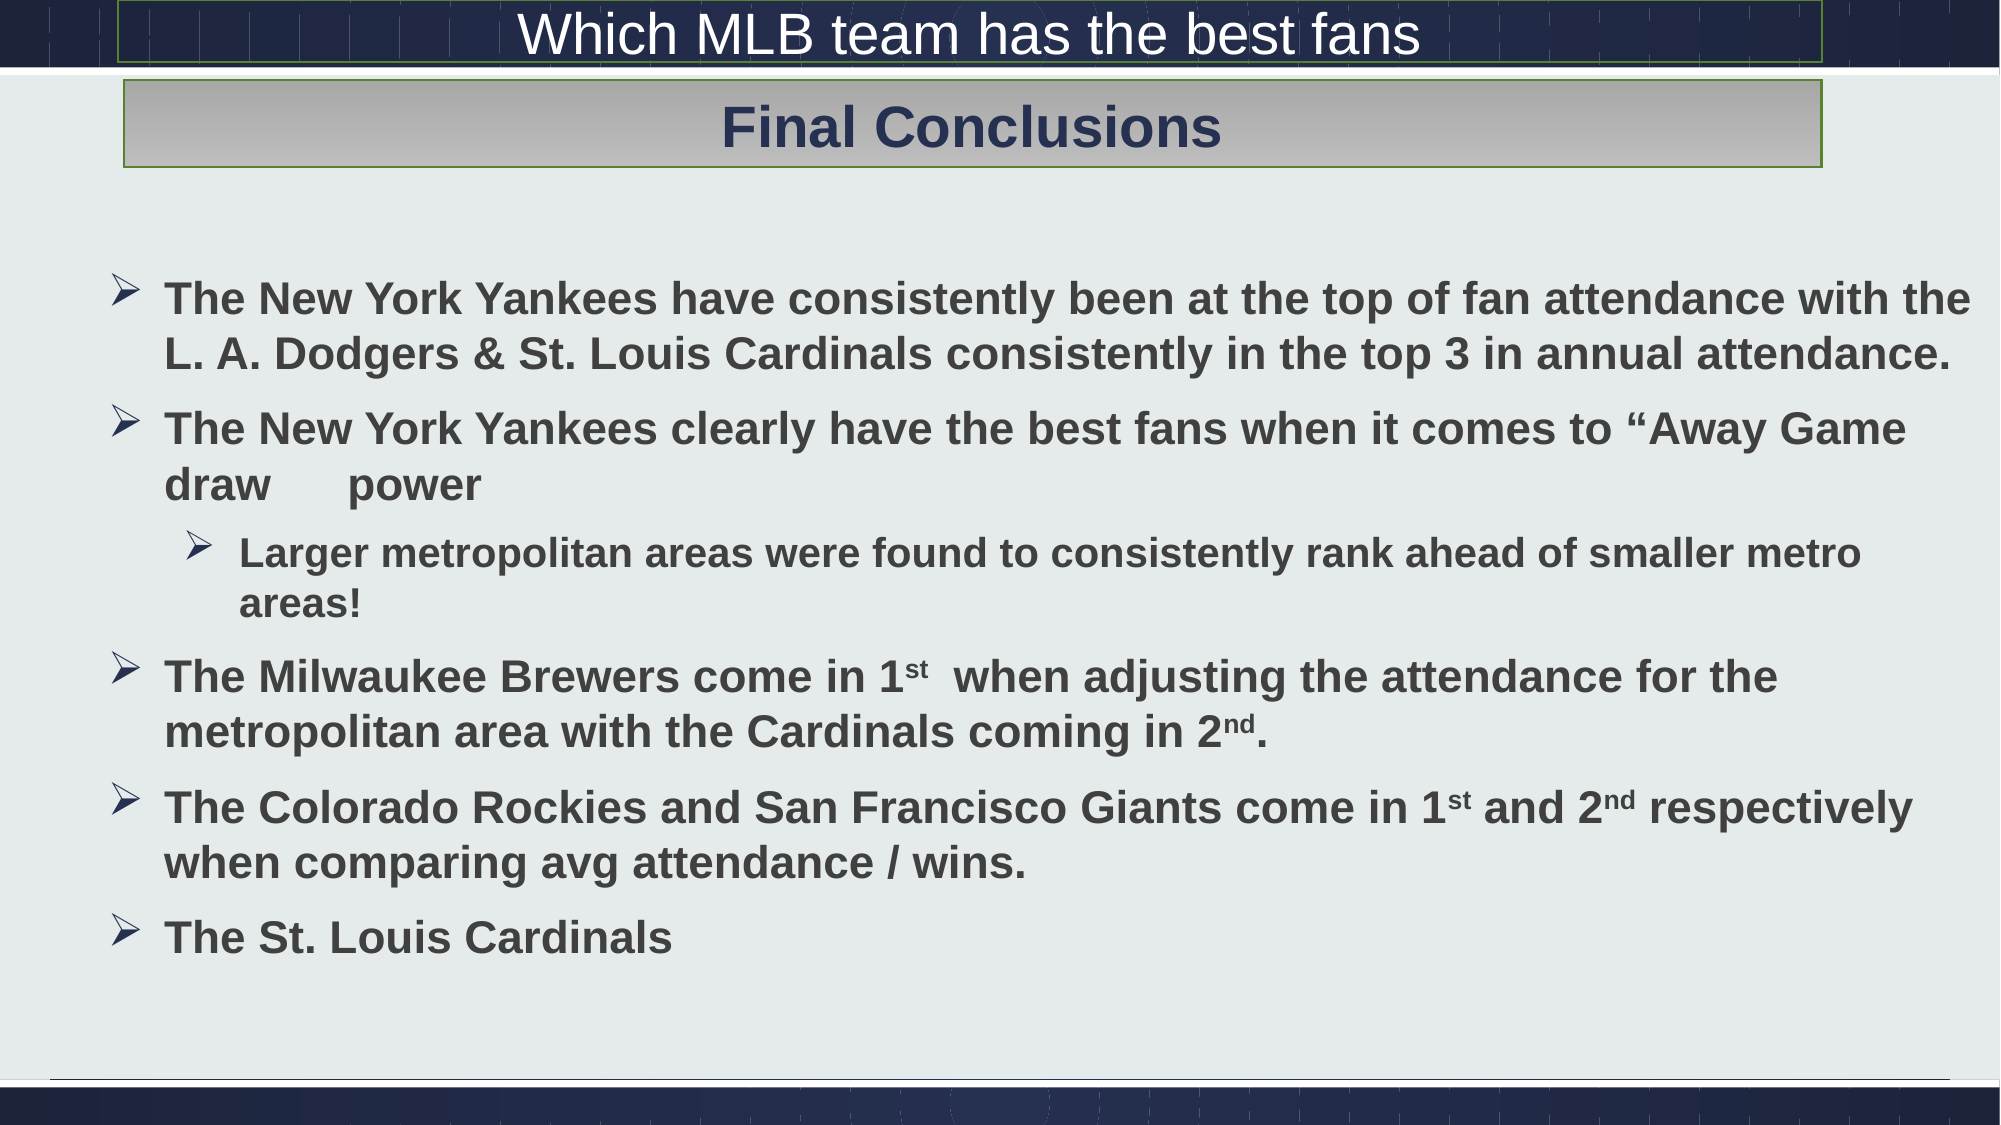

Which MLB team has the best fans

Final Conclusions

The New York Yankees have consistently been at the top of fan attendance with the L. A. Dodgers & St. Louis Cardinals consistently in the top 3 in annual attendance.
The New York Yankees clearly have the best fans when it comes to “Away Game draw      power
Larger metropolitan areas were found to consistently rank ahead of smaller metro areas!
The Milwaukee Brewers come in 1st  when adjusting the attendance for the metropolitan area with the Cardinals coming in 2nd.
The Colorado Rockies and San Francisco Giants come in 1st and 2nd respectively when comparing avg attendance / wins.
The St. Louis Cardinals